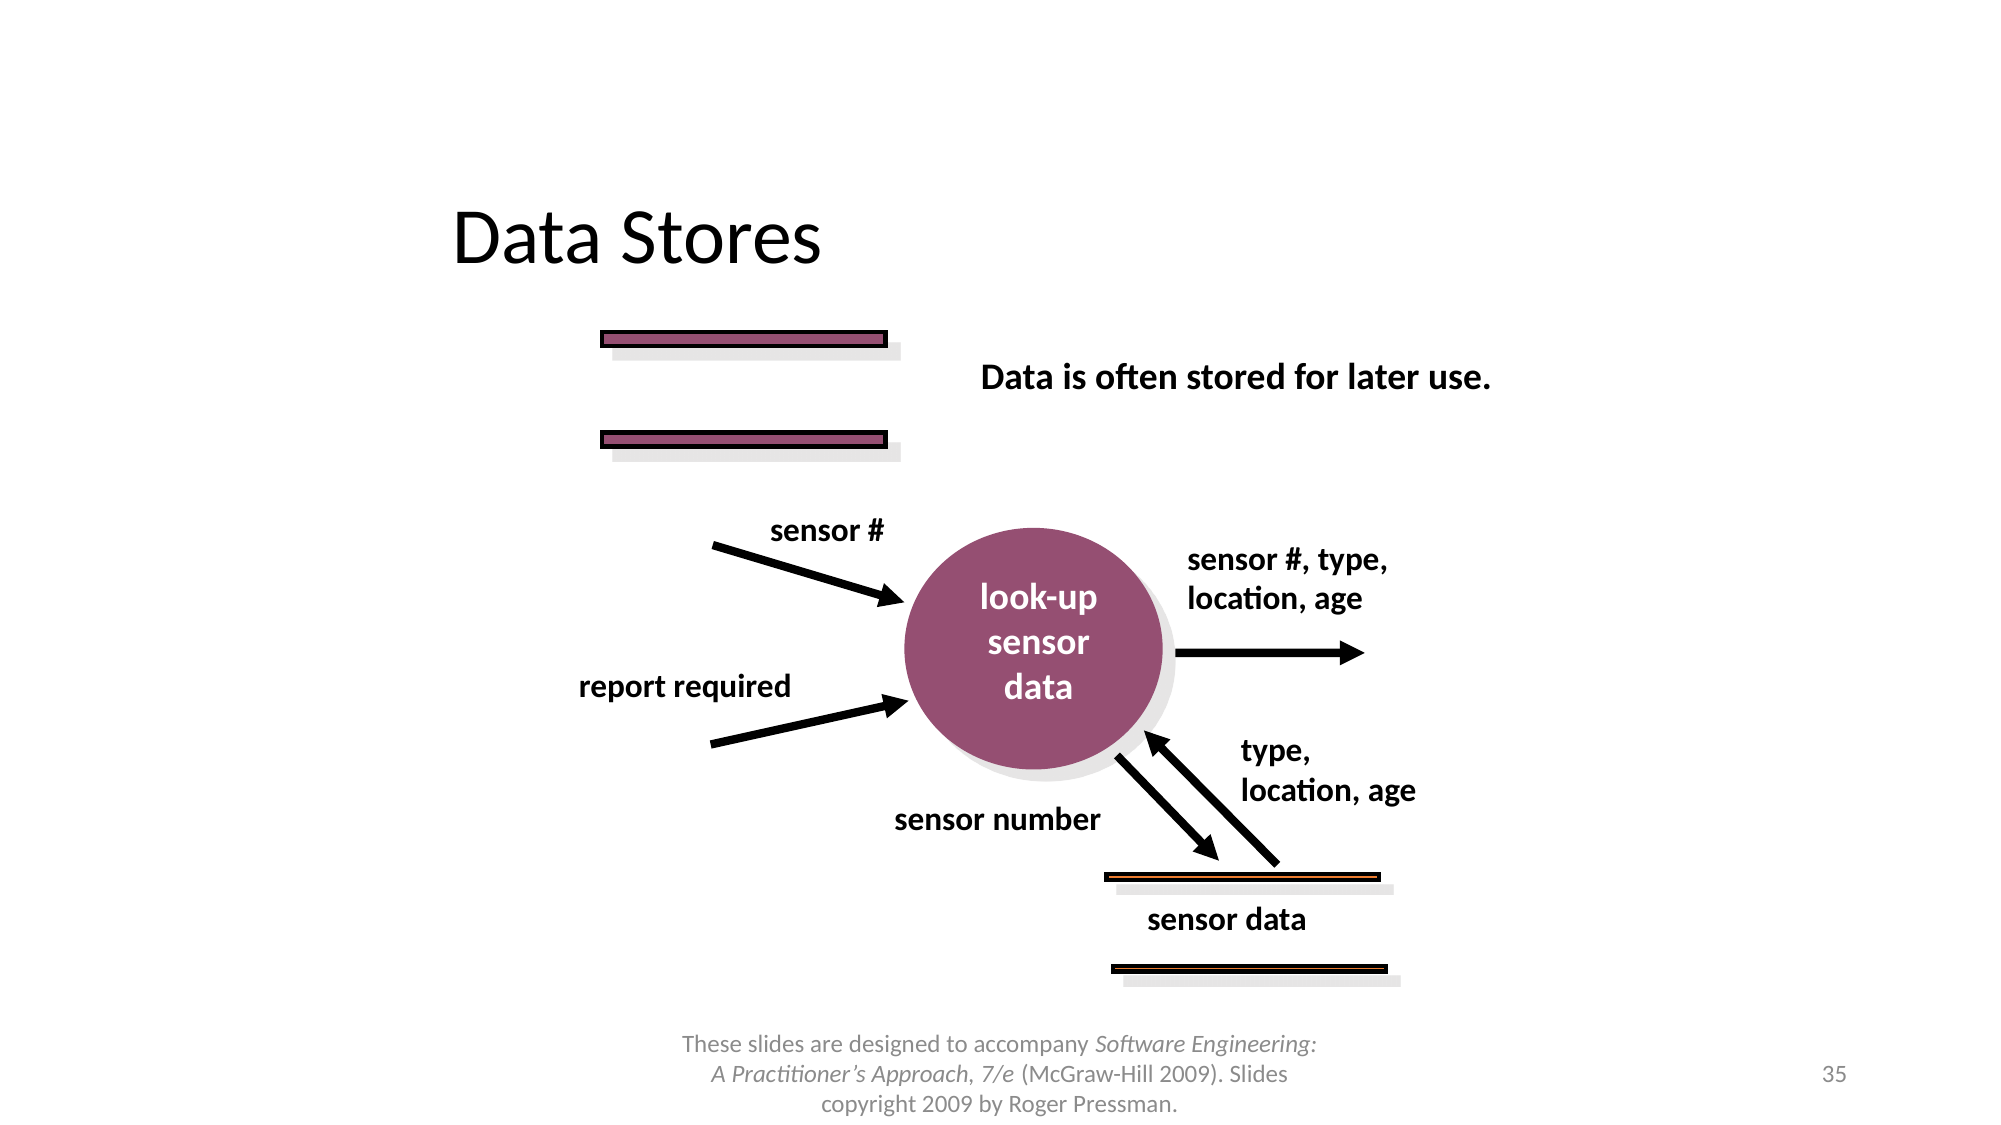

# Data Stores

Data is often stored for later use.

sensor #

sensor #, type,
location, age

look-up
sensor
data

report required

type,
location, age

sensor number

sensor data

These slides are designed to accompany Software Engineering: A Practitioner’s Approach, 7/e (McGraw-Hill 2009). Slides copyright 2009 by Roger Pressman.
35